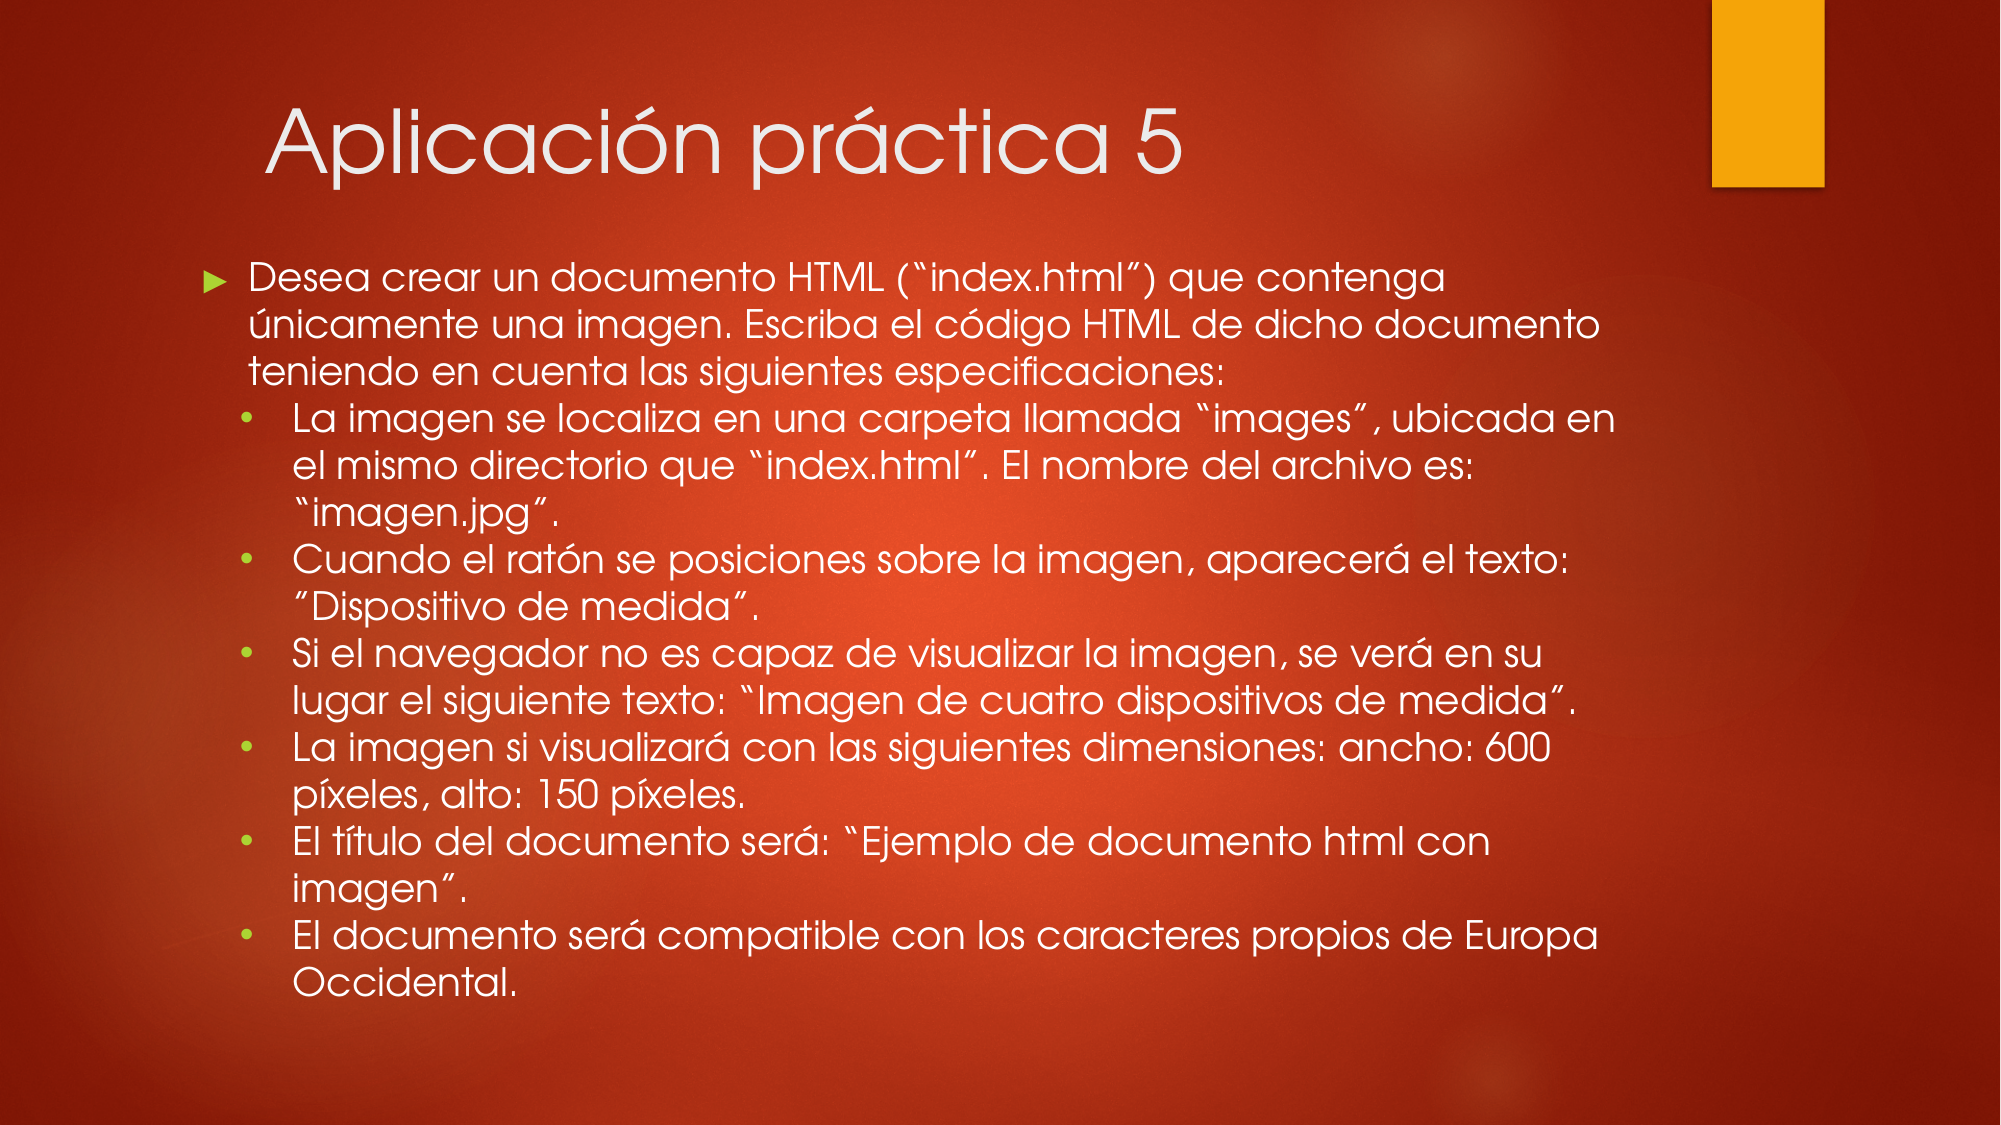

Aplicación práctica 5
Desea crear un documento HTML (“index.html”) que contenga únicamente una imagen. Escriba el código HTML de dicho documento teniendo en cuenta las siguientes especificaciones:
La imagen se localiza en una carpeta llamada “images”, ubicada en el mismo directorio que “index.html”. El nombre del archivo es: “imagen.jpg”.
Cuando el ratón se posiciones sobre la imagen, aparecerá el texto: ”Dispositivo de medida”.
Si el navegador no es capaz de visualizar la imagen, se verá en su lugar el siguiente texto: “Imagen de cuatro dispositivos de medida”.
La imagen si visualizará con las siguientes dimensiones: ancho: 600 píxeles, alto: 150 píxeles.
El título del documento será: “Ejemplo de documento html con imagen”.
El documento será compatible con los caracteres propios de Europa Occidental.